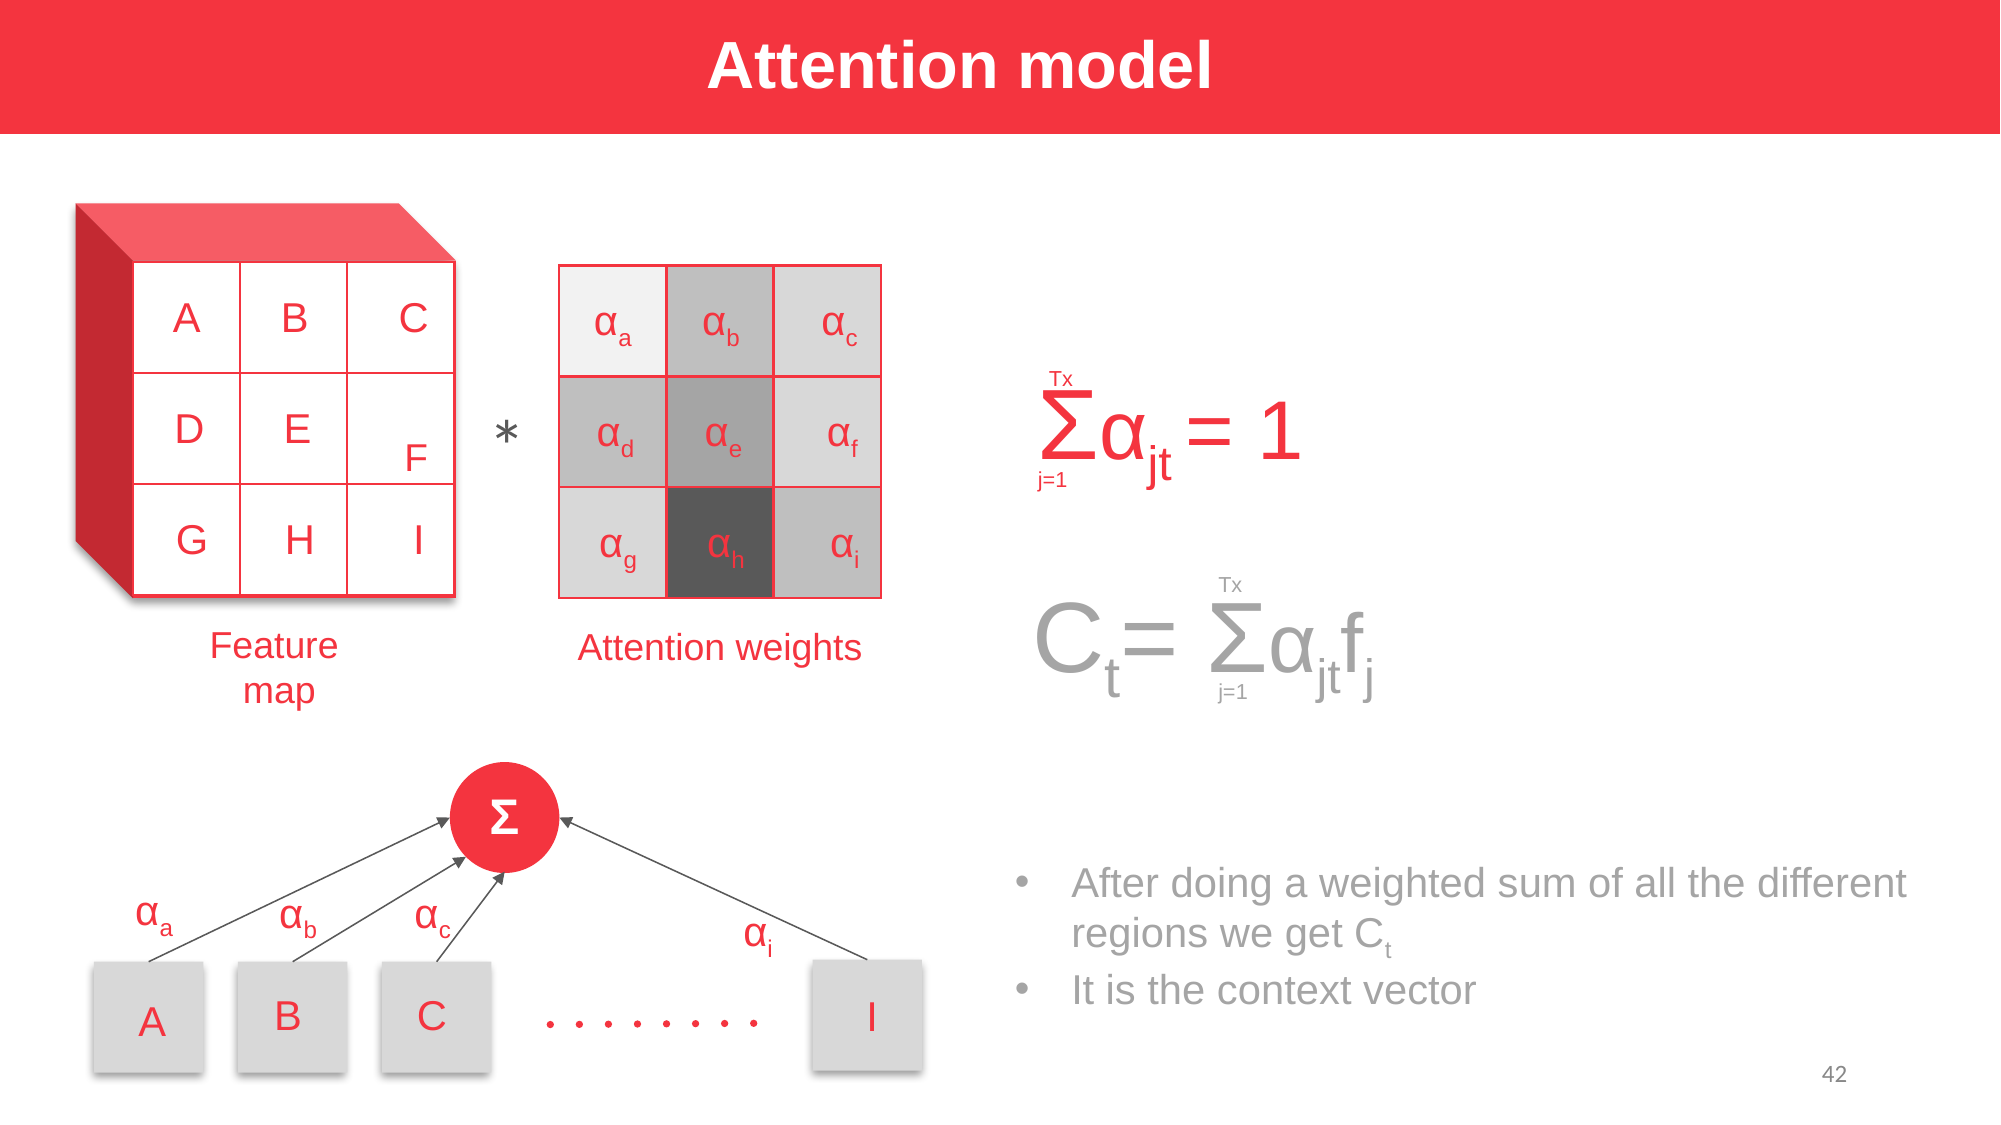

Attention model

C
A
B
F
D
E
I
G
H

αc
αa
αb
αf
αd
αe
αi
αg
αh
Tx
Σαjt = 1
j=1
*
Tx
Ct= Σαjtfj
j=1
Feature
 map
Attention weights

Σ
αa
αb
αc
αi

B
C
I
A
After doing a weighted sum of all the different regions we get Ct
It is the context vector
42